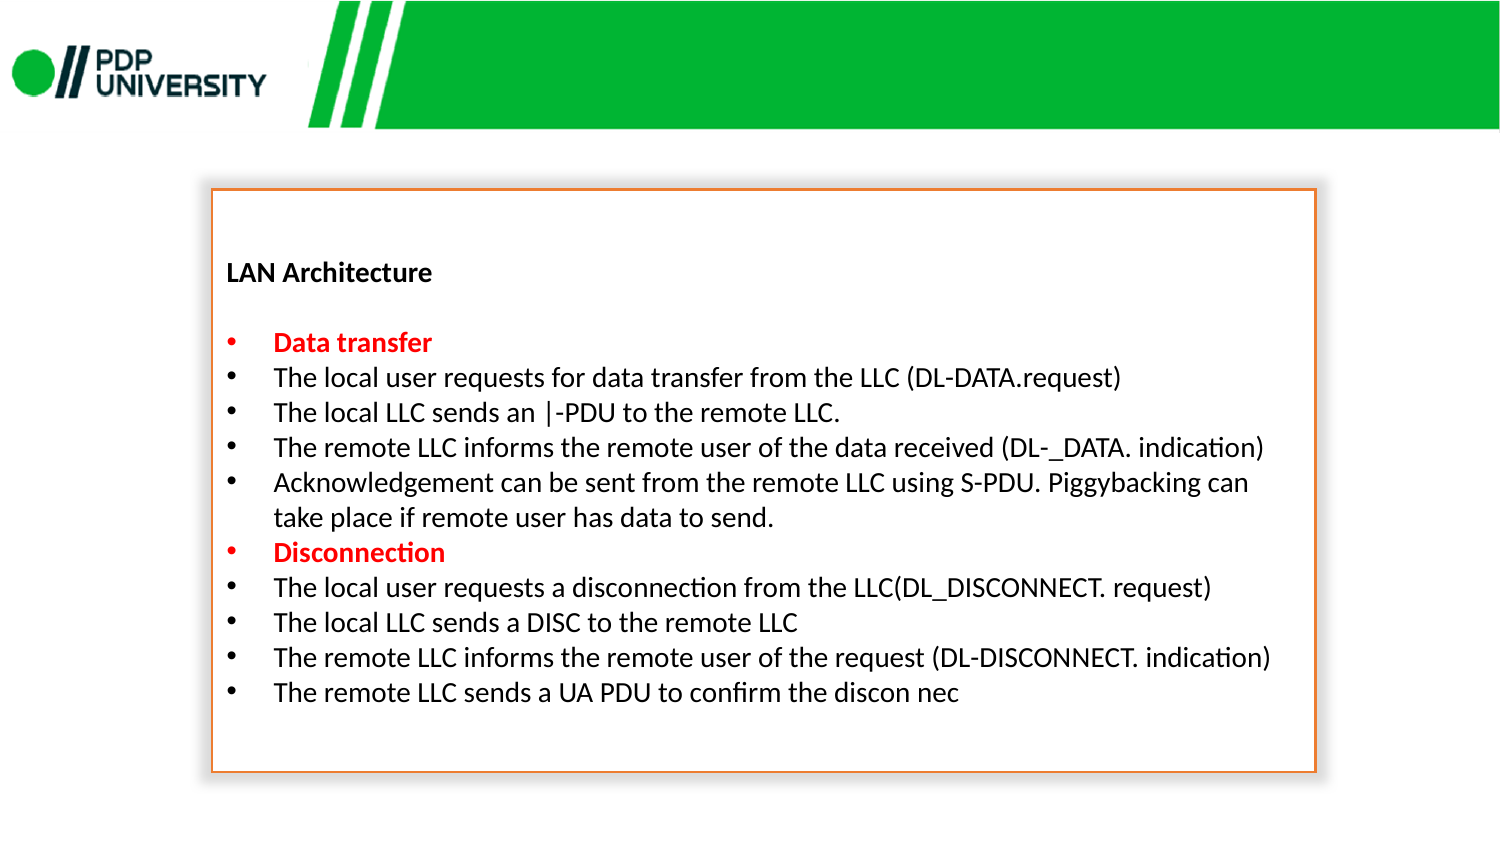

LAN Architecture

Data transfer
The local user requests for data transfer from the LLC (DL-DATA.request)
The local LLC sends an |-PDU to the remote LLC.
The remote LLC informs the remote user of the data received (DL-_DATA. indication)
Acknowledgement can be sent from the remote LLC using S-PDU. Piggybacking can take place if remote user has data to send.
Disconnection
The local user requests a disconnection from the LLC(DL_DISCONNECT. request)
The local LLC sends a DISC to the remote LLC
The remote LLC informs the remote user of the request (DL-DISCONNECT. indication)
The remote LLC sends a UA PDU to confirm the discon nec